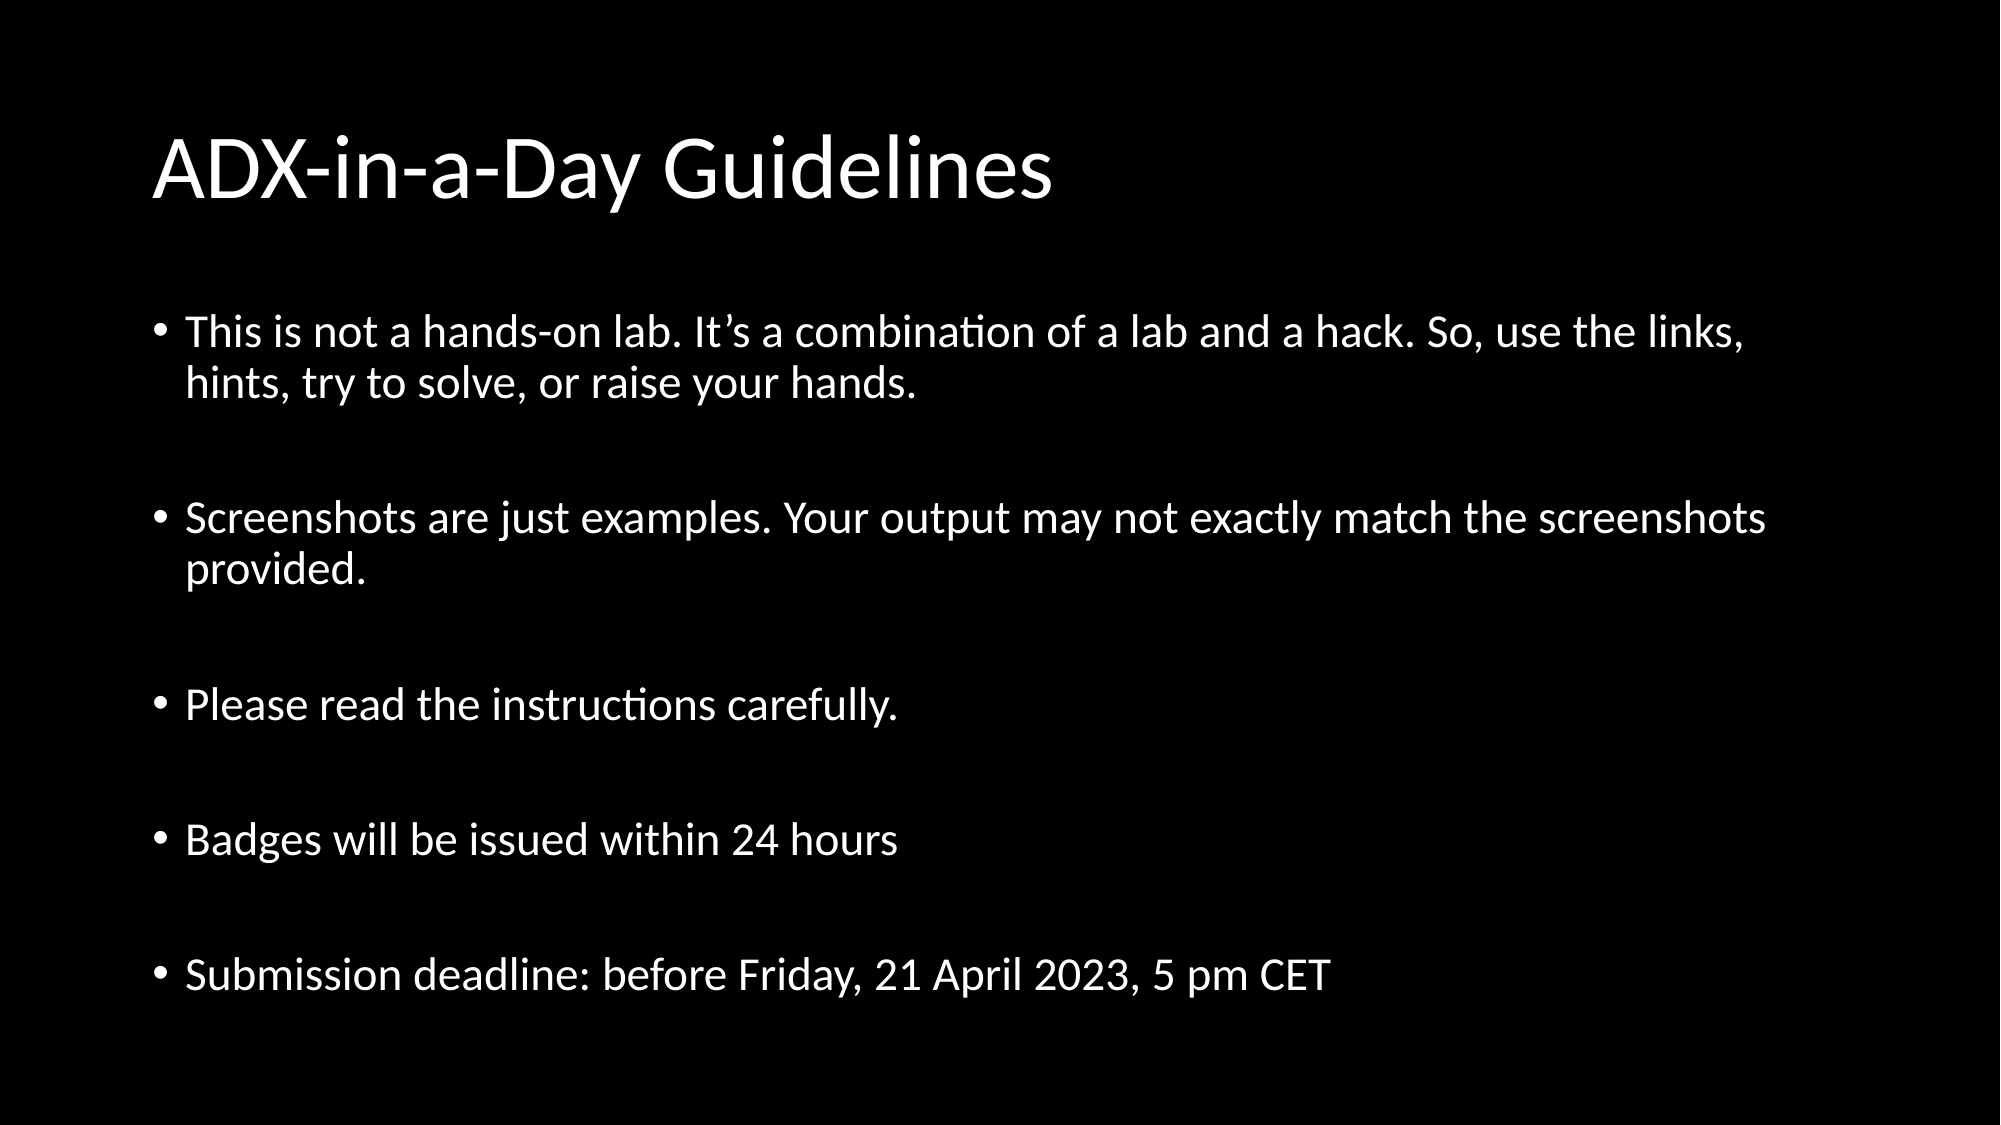

# ADX-in-a-Day Guidelines
This is not a hands-on lab. It’s a combination of a lab and a hack. So, use the links, hints, try to solve, or raise your hands.

Screenshots are just examples. Your output may not exactly match the screenshots provided.

Please read the instructions carefully.

Badges will be issued within 24 hours

Submission deadline: before Friday, 21 April 2023, 5 pm CET